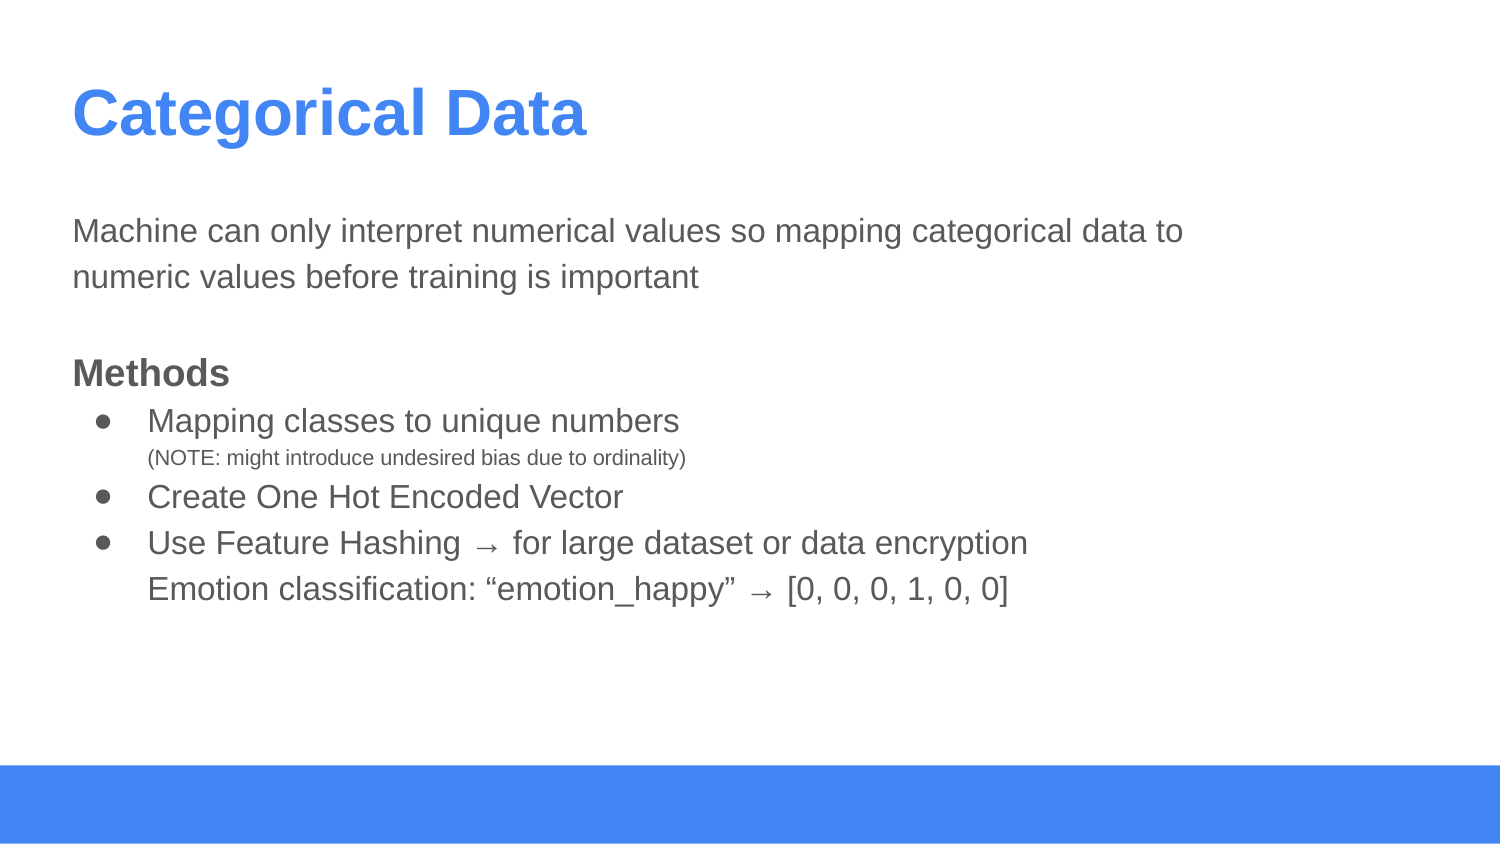

# Categorical Data
Machine can only interpret numerical values so mapping categorical data to numeric values before training is important

Methods
Mapping classes to unique numbers
(NOTE: might introduce undesired bias due to ordinality)
Create One Hot Encoded Vector
Use Feature Hashing → for large dataset or data encryption
Emotion classification: “emotion_happy” → [0, 0, 0, 1, 0, 0]